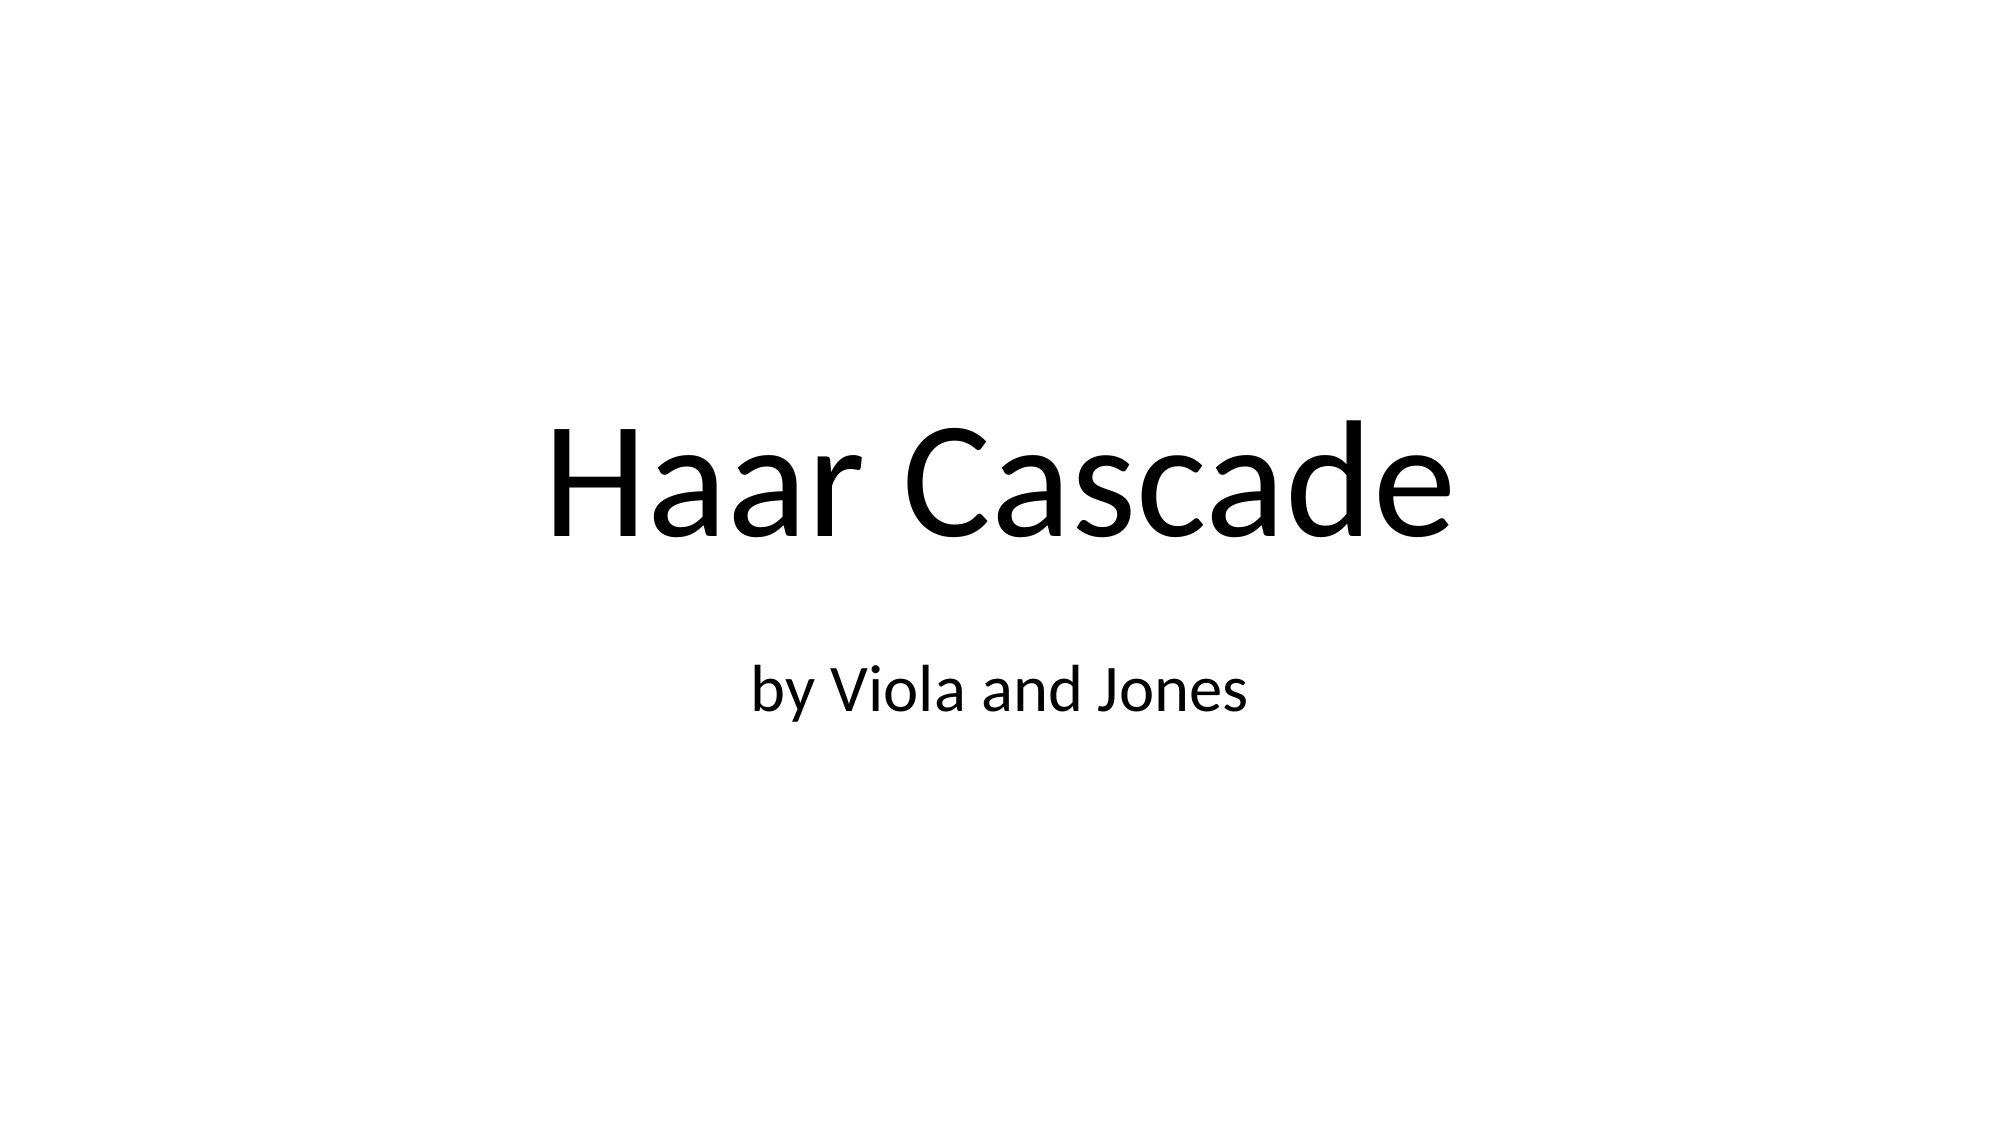

# Haar Cascade
by Viola and Jones